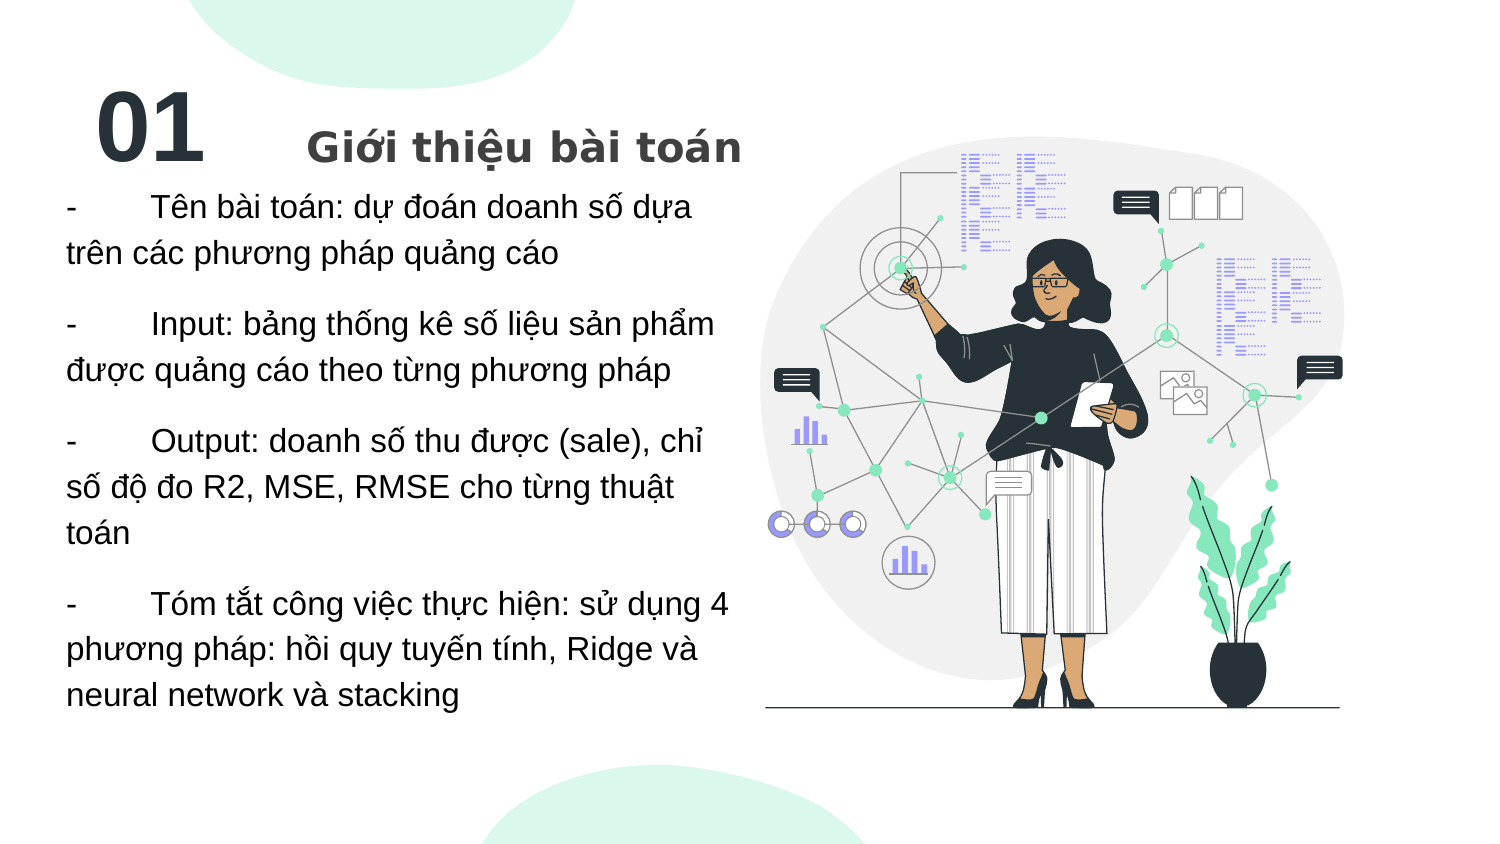

01
# Giới thiệu bài toán

-        Tên bài toán: dự đoán doanh số dựa trên các phương pháp quảng cáo
-        Input: bảng thống kê số liệu sản phẩm được quảng cáo theo từng phương pháp
-        Output: doanh số thu được (sale), chỉ số độ đo R2, MSE, RMSE cho từng thuật toán
-        Tóm tắt công việc thực hiện: sử dụng 4 phương pháp: hồi quy tuyến tính, Ridge và neural network và stacking